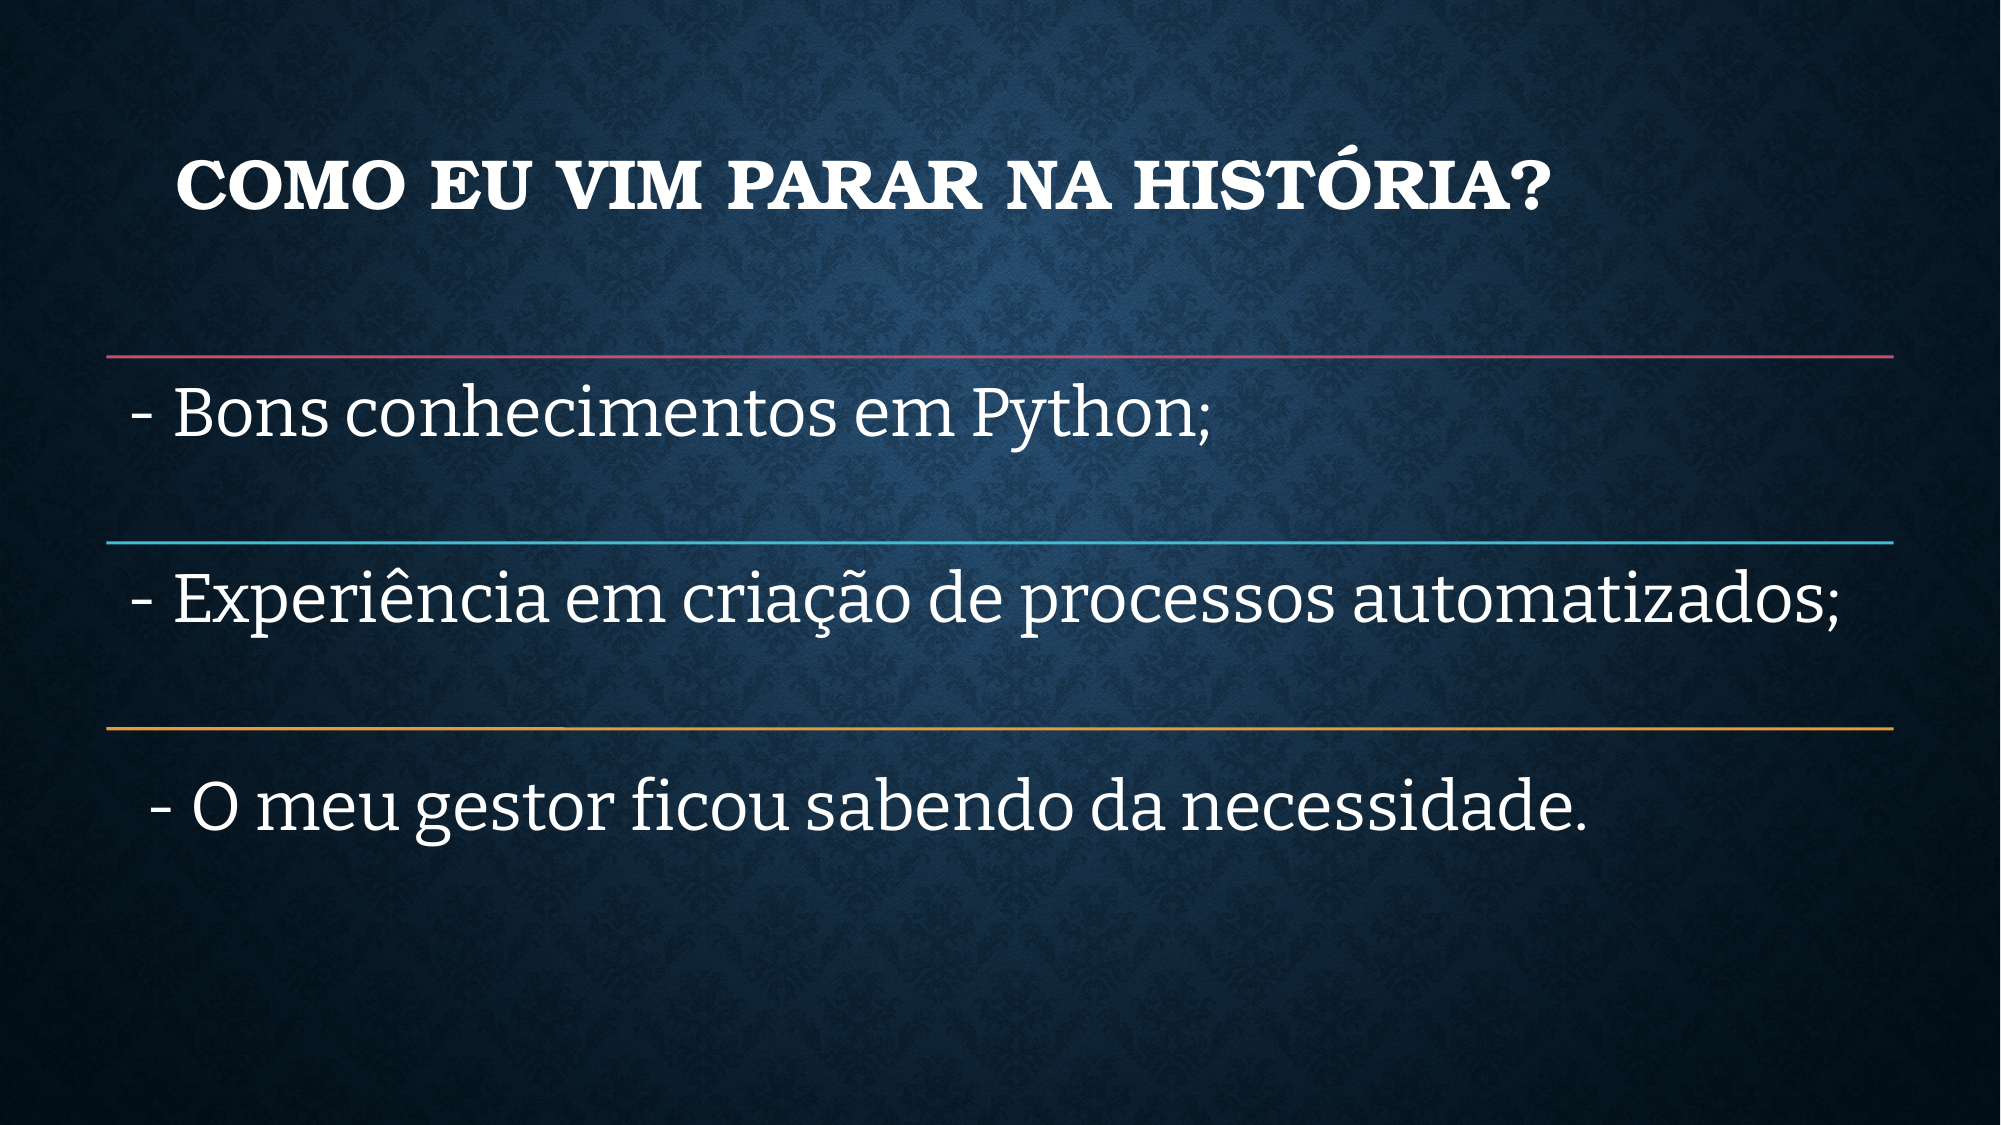

# Como eu vim parar na história?
- Bons conhecimentos em Python;
- Experiência em criação de processos automatizados;

- O meu gestor ficou sabendo da necessidade.